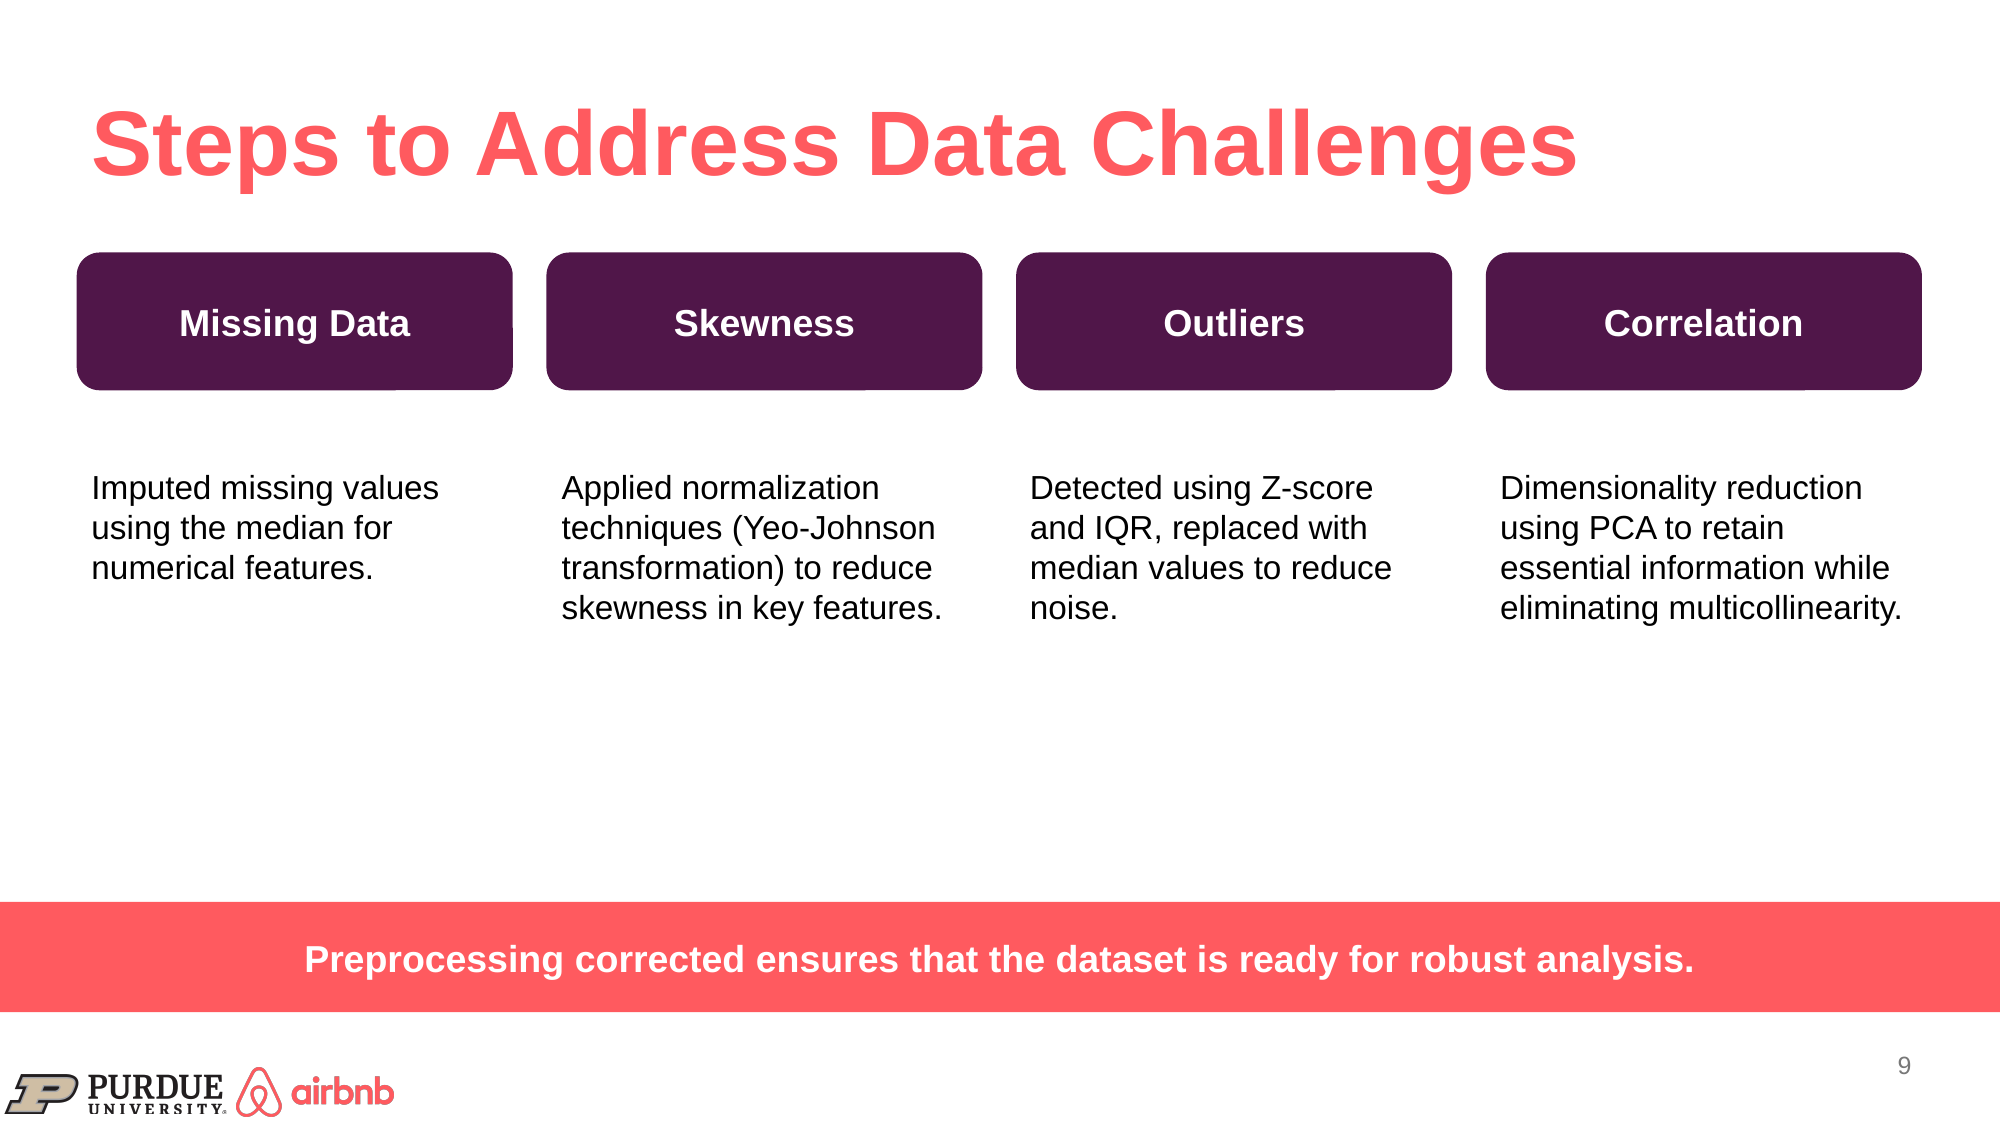

Steps to Address Data Challenges
Missing Data
Skewness
Outliers
Correlation
Imputed missing values using the median for numerical features.
Applied normalization techniques (Yeo-Johnson transformation) to reduce skewness in key features.
Detected using Z-score and IQR, replaced with median values to reduce noise.
Dimensionality reduction using PCA to retain essential information while eliminating multicollinearity.
Preprocessing corrected ensures that the dataset is ready for robust analysis.
9